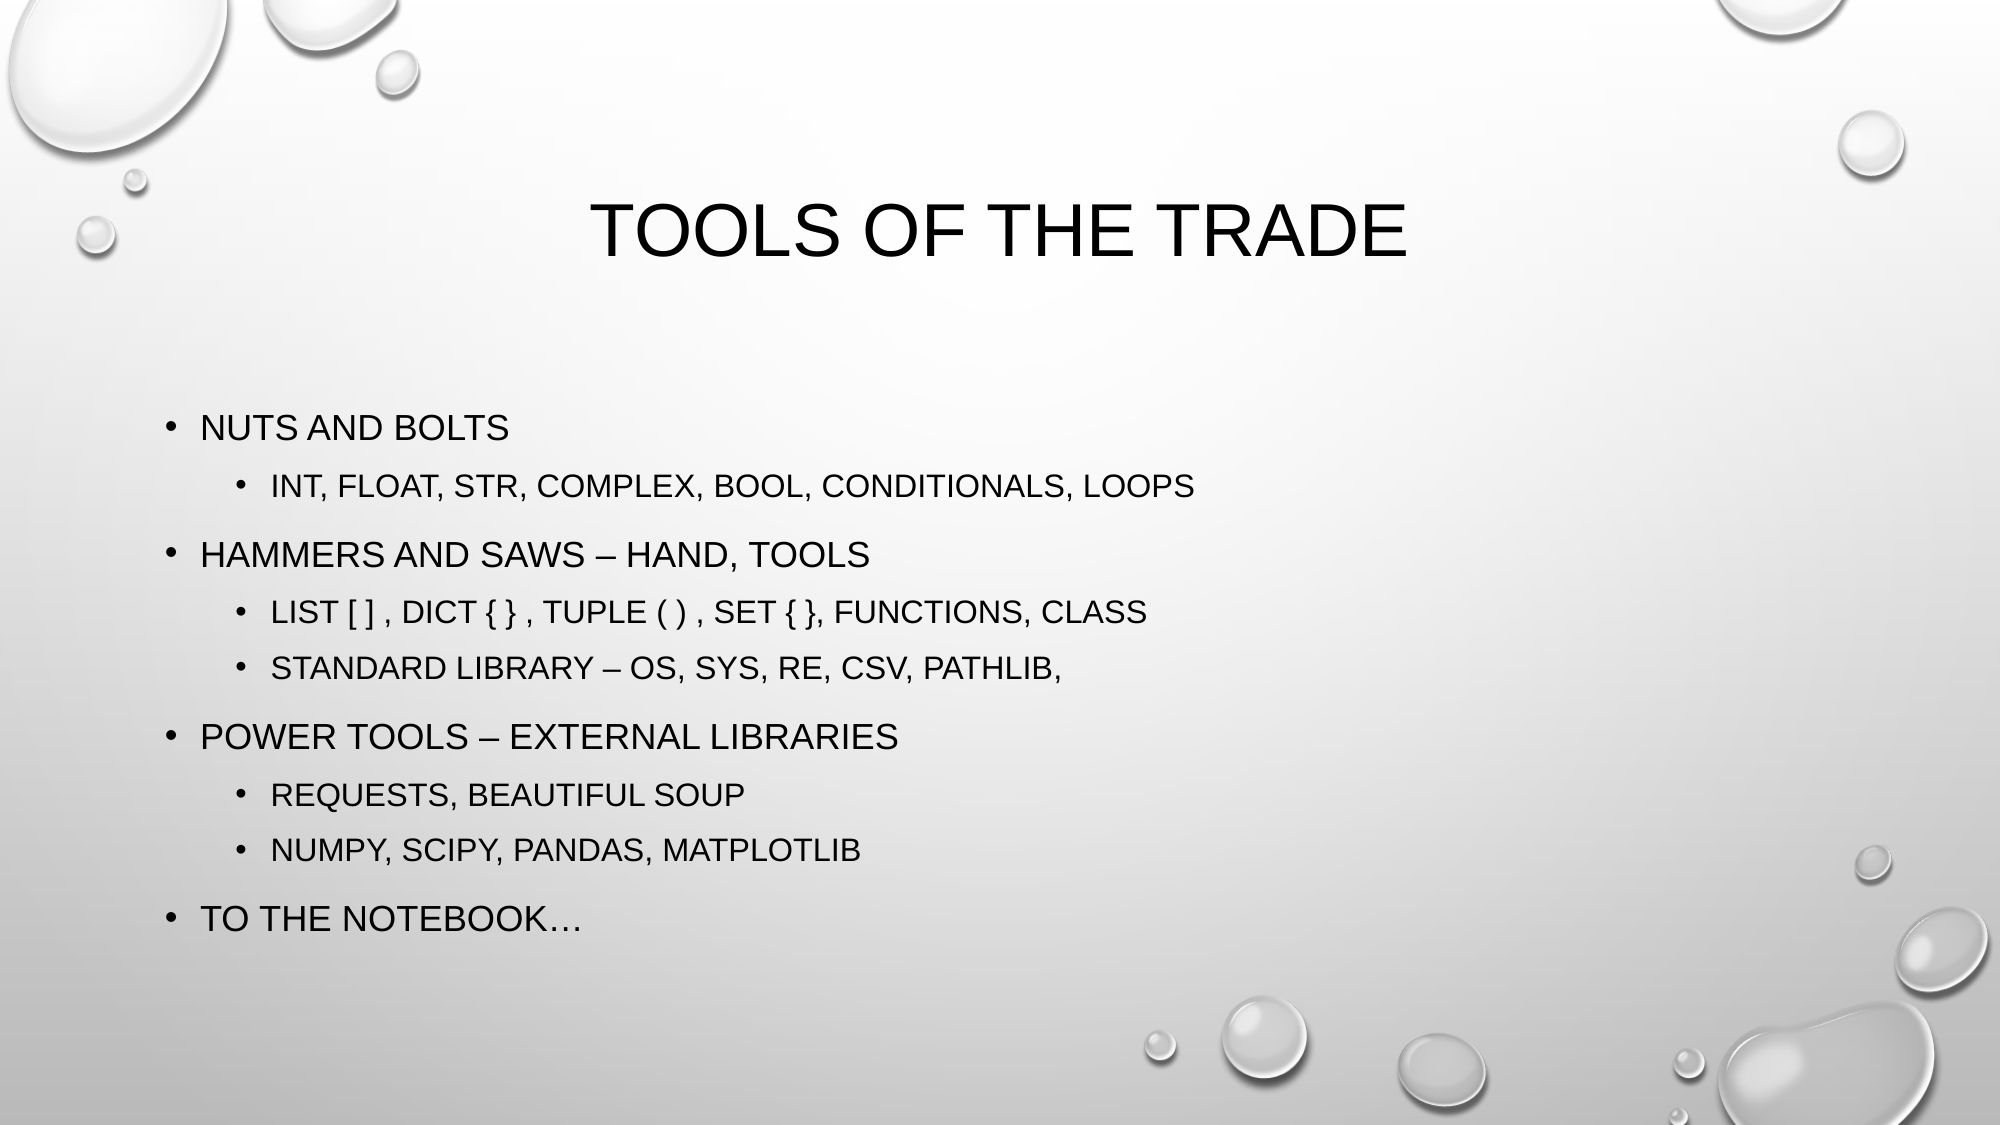

# Tools of the TRADE
Nuts and Bolts
Int, float, STR, COMPLEX, BOOL, CONDITIONALS, LOOPS
HAMMERS aND SAWS – HAND, TOOLS
LIST [ ] , DICT { } , TUPLE ( ) , SET { }, FUNCTIONS, CLASS
Standard Library – OS, SYS, RE, CSV, PATHLIB,
POWER Tools – ExTERNAL Libraries
REQUESTS, BEAUTIFUL SOUP
NUMPY, SCIPY, PANDAS, MATPLOTLIB
To the Notebook…